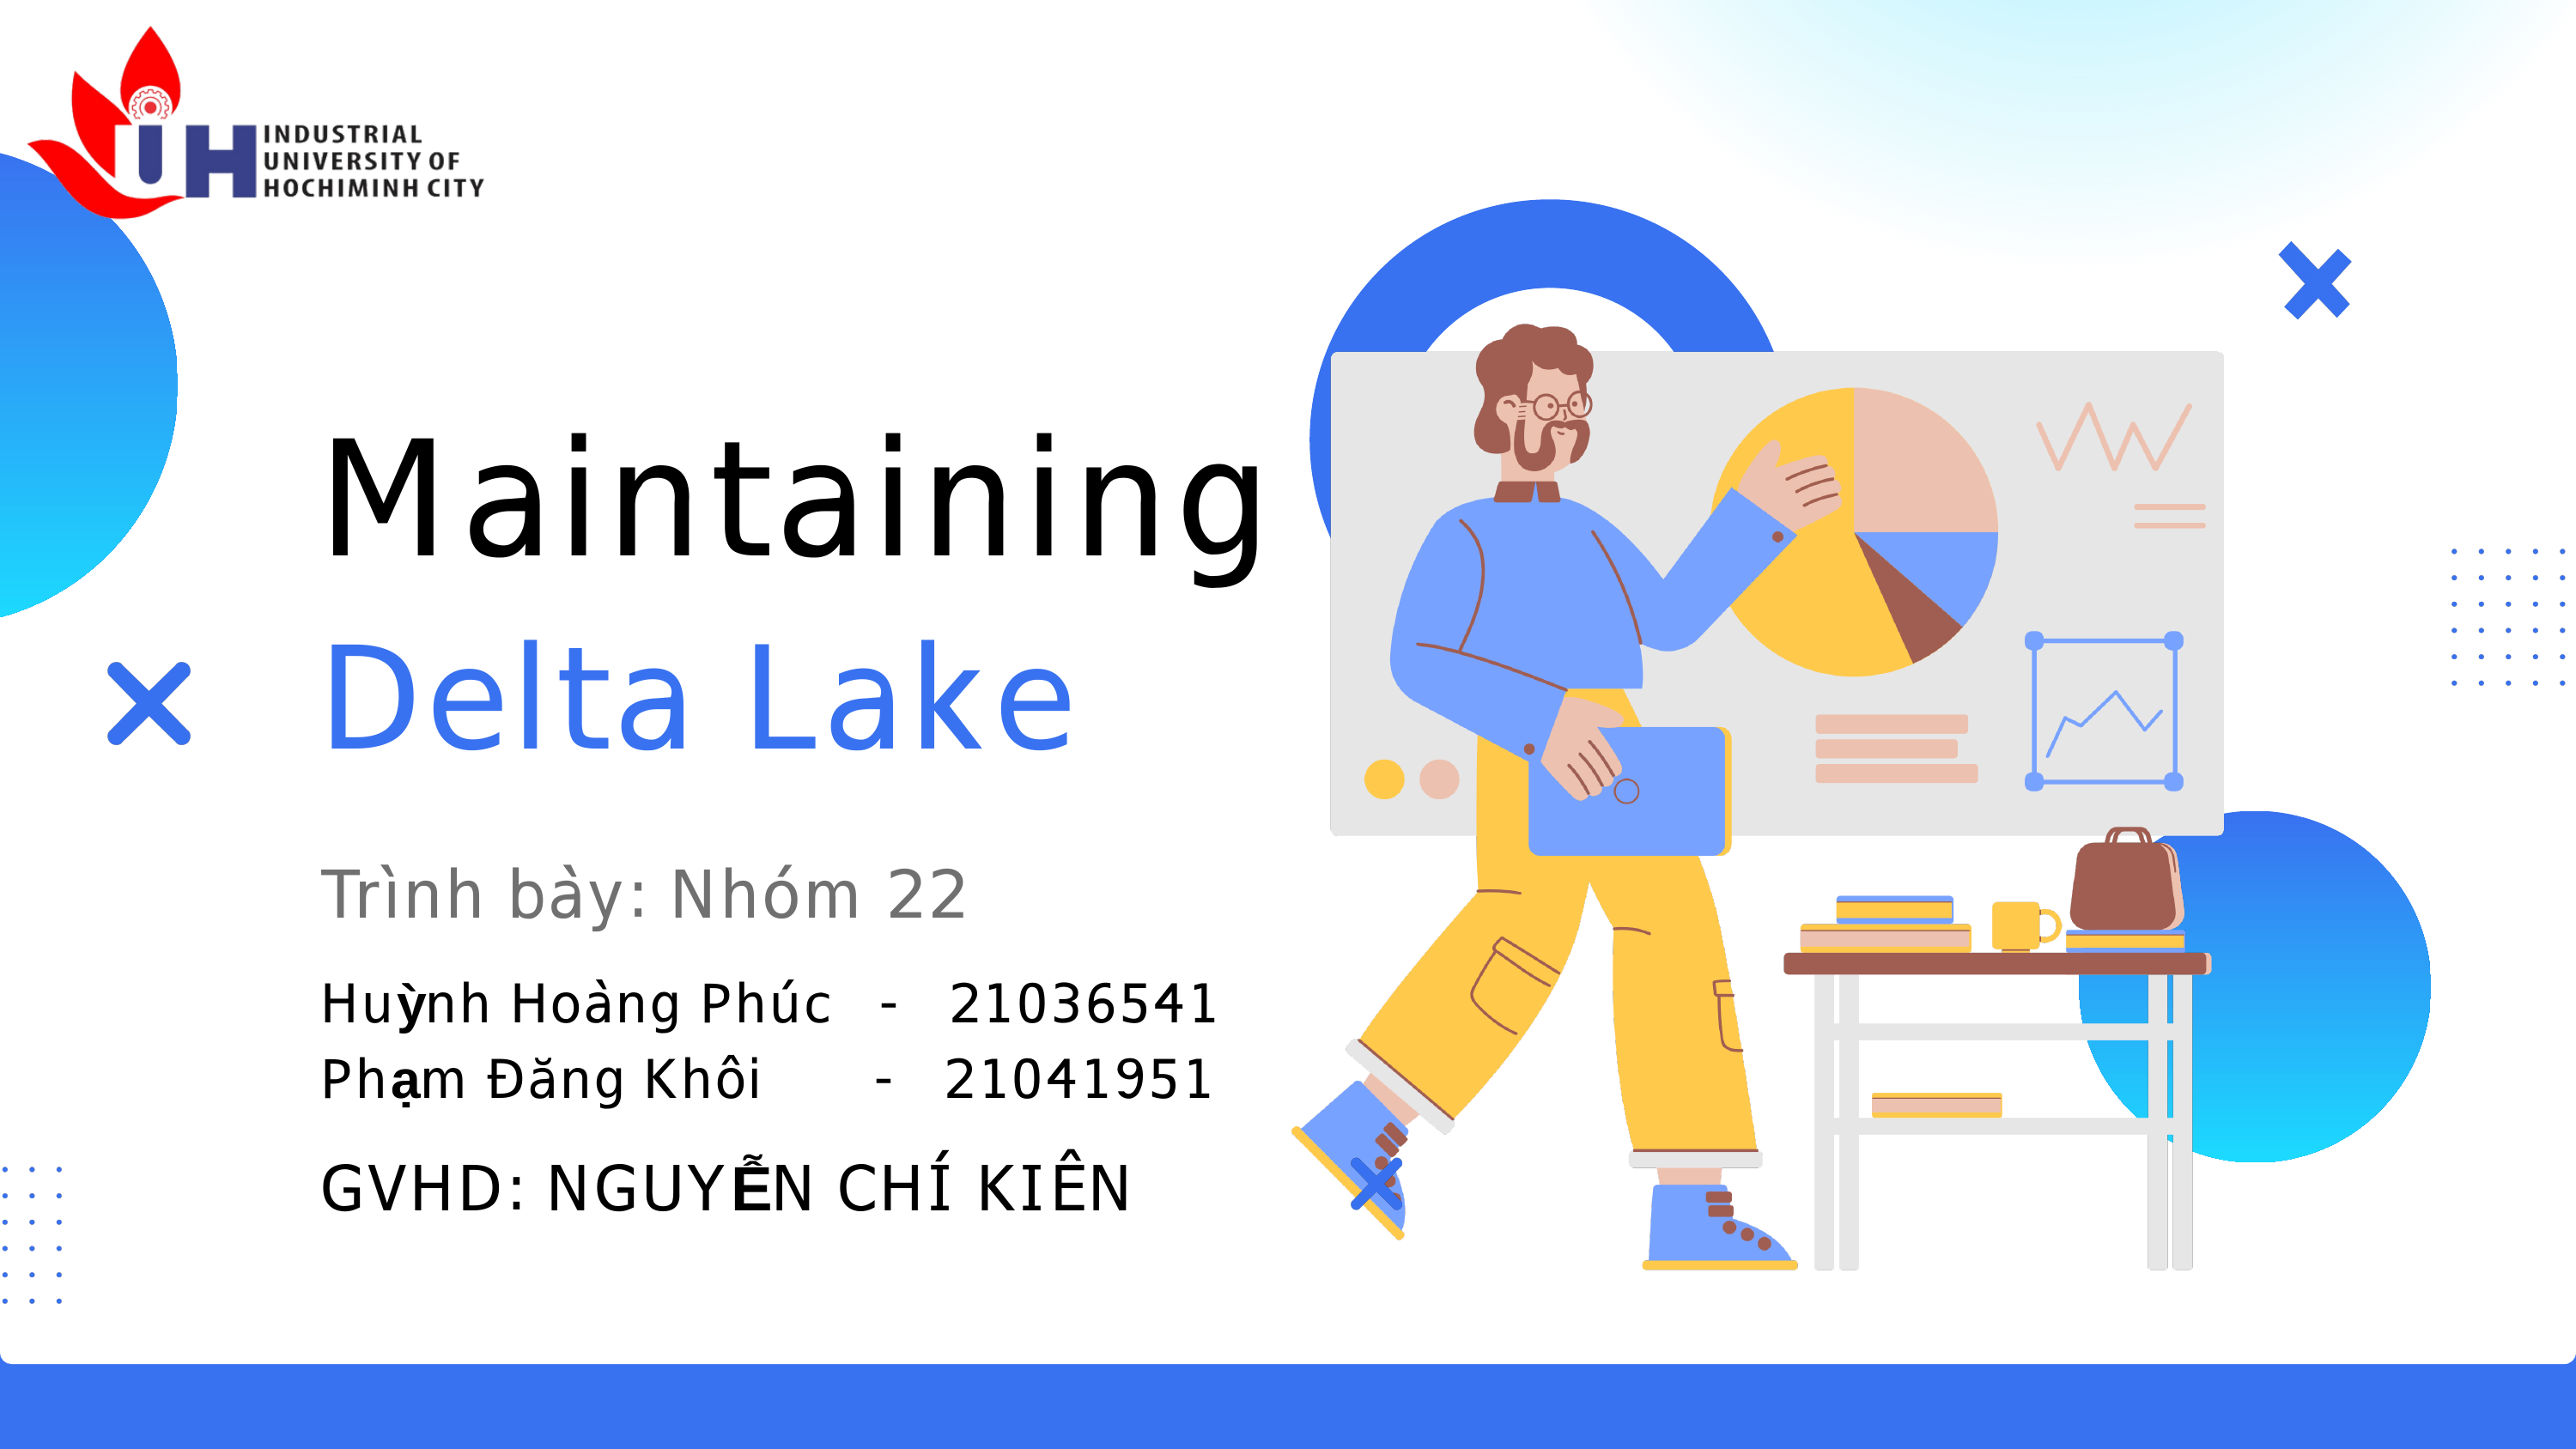

Maintaining

Delta Lake

Trình bày: Nhóm 22
Huỳnh Hoàng Phúc   -   21036541
Phạm Đăng Khôi       -   21041951
GVHD: NGUYỄN CHÍ KIÊN